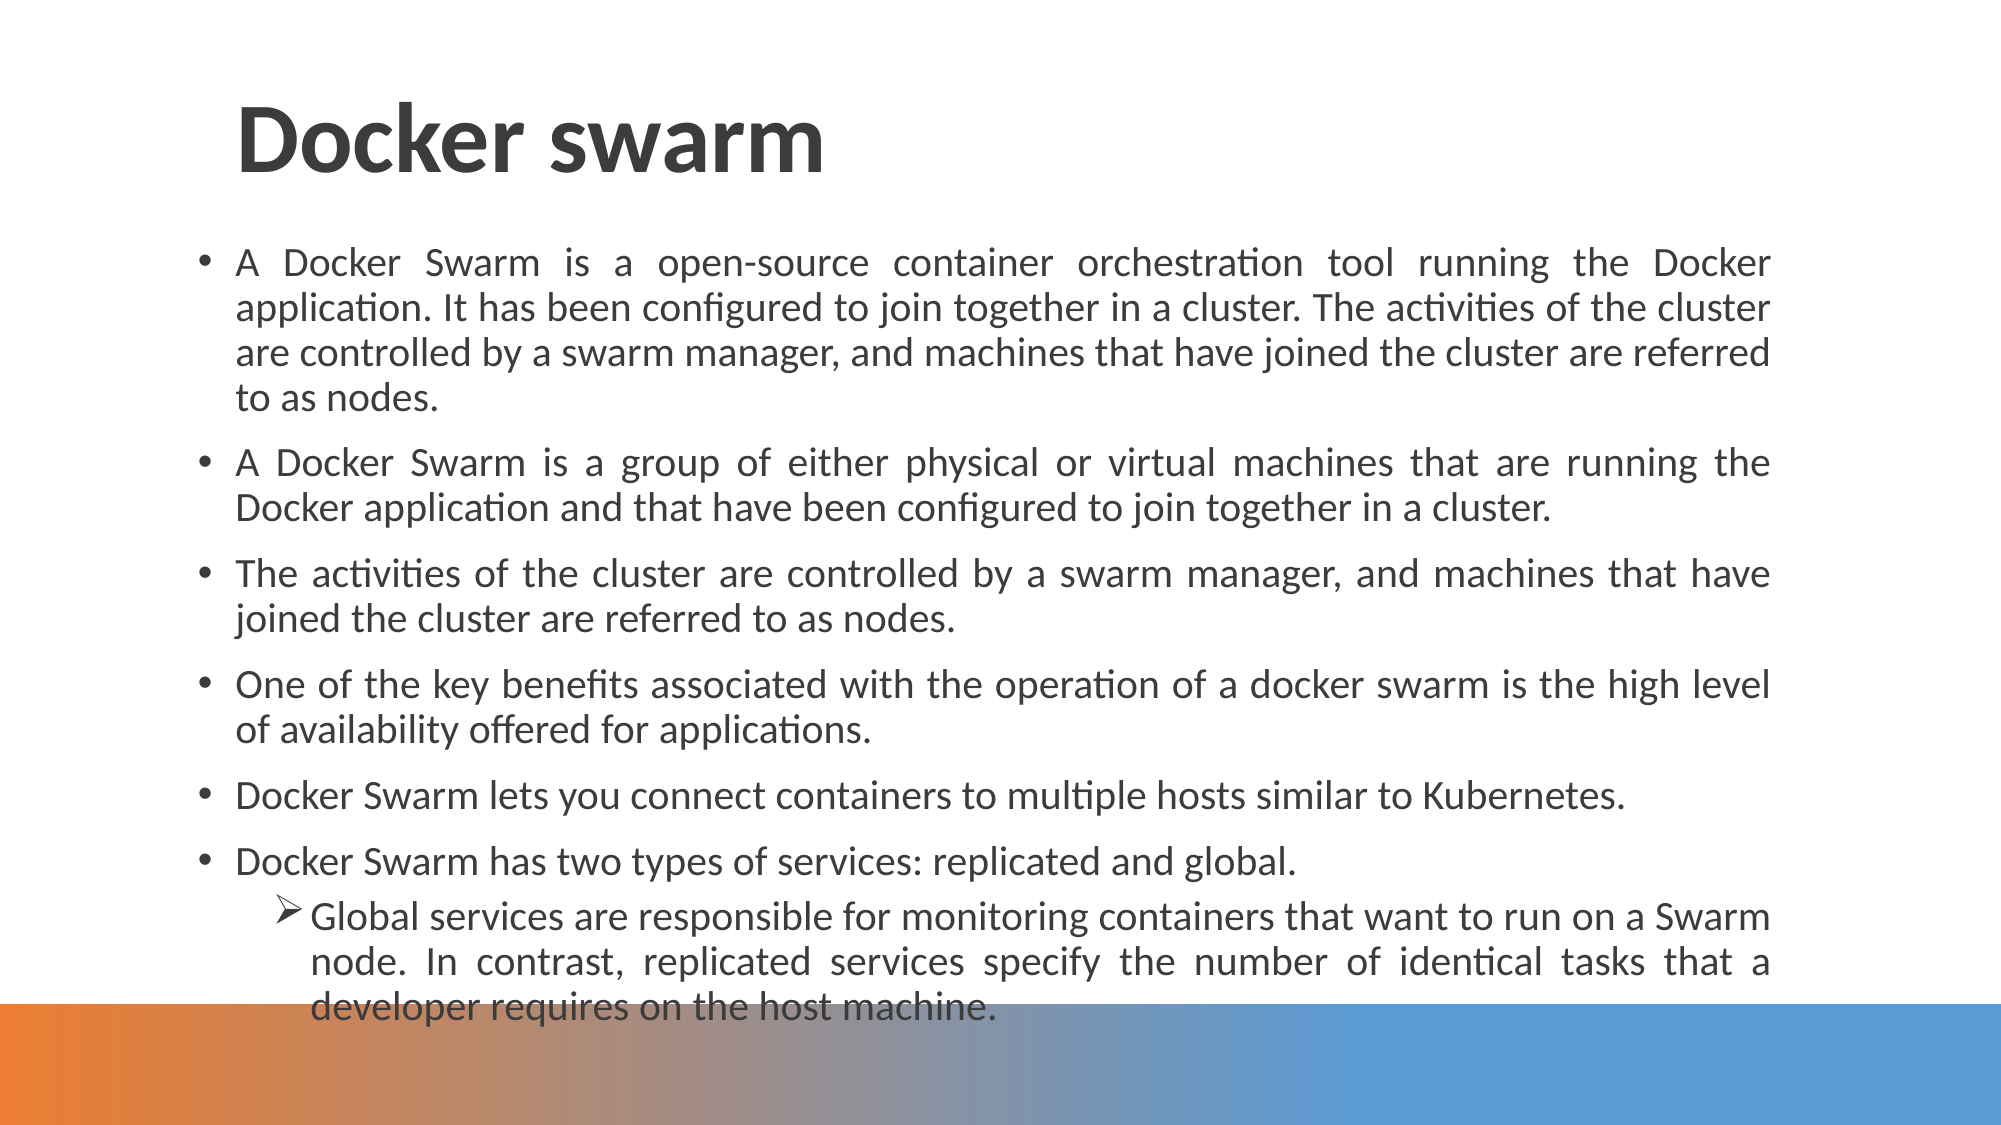

Docker swarm
A Docker Swarm is a open-source container orchestration tool running the Docker application. It has been configured to join together in a cluster. The activities of the cluster are controlled by a swarm manager, and machines that have joined the cluster are referred to as nodes.
A Docker Swarm is a group of either physical or virtual machines that are running the Docker application and that have been configured to join together in a cluster.
The activities of the cluster are controlled by a swarm manager, and machines that have joined the cluster are referred to as nodes.
One of the key benefits associated with the operation of a docker swarm is the high level of availability offered for applications.
Docker Swarm lets you connect containers to multiple hosts similar to Kubernetes.
Docker Swarm has two types of services: replicated and global.
Global services are responsible for monitoring containers that want to run on a Swarm node. In contrast, replicated services specify the number of identical tasks that a developer requires on the host machine.